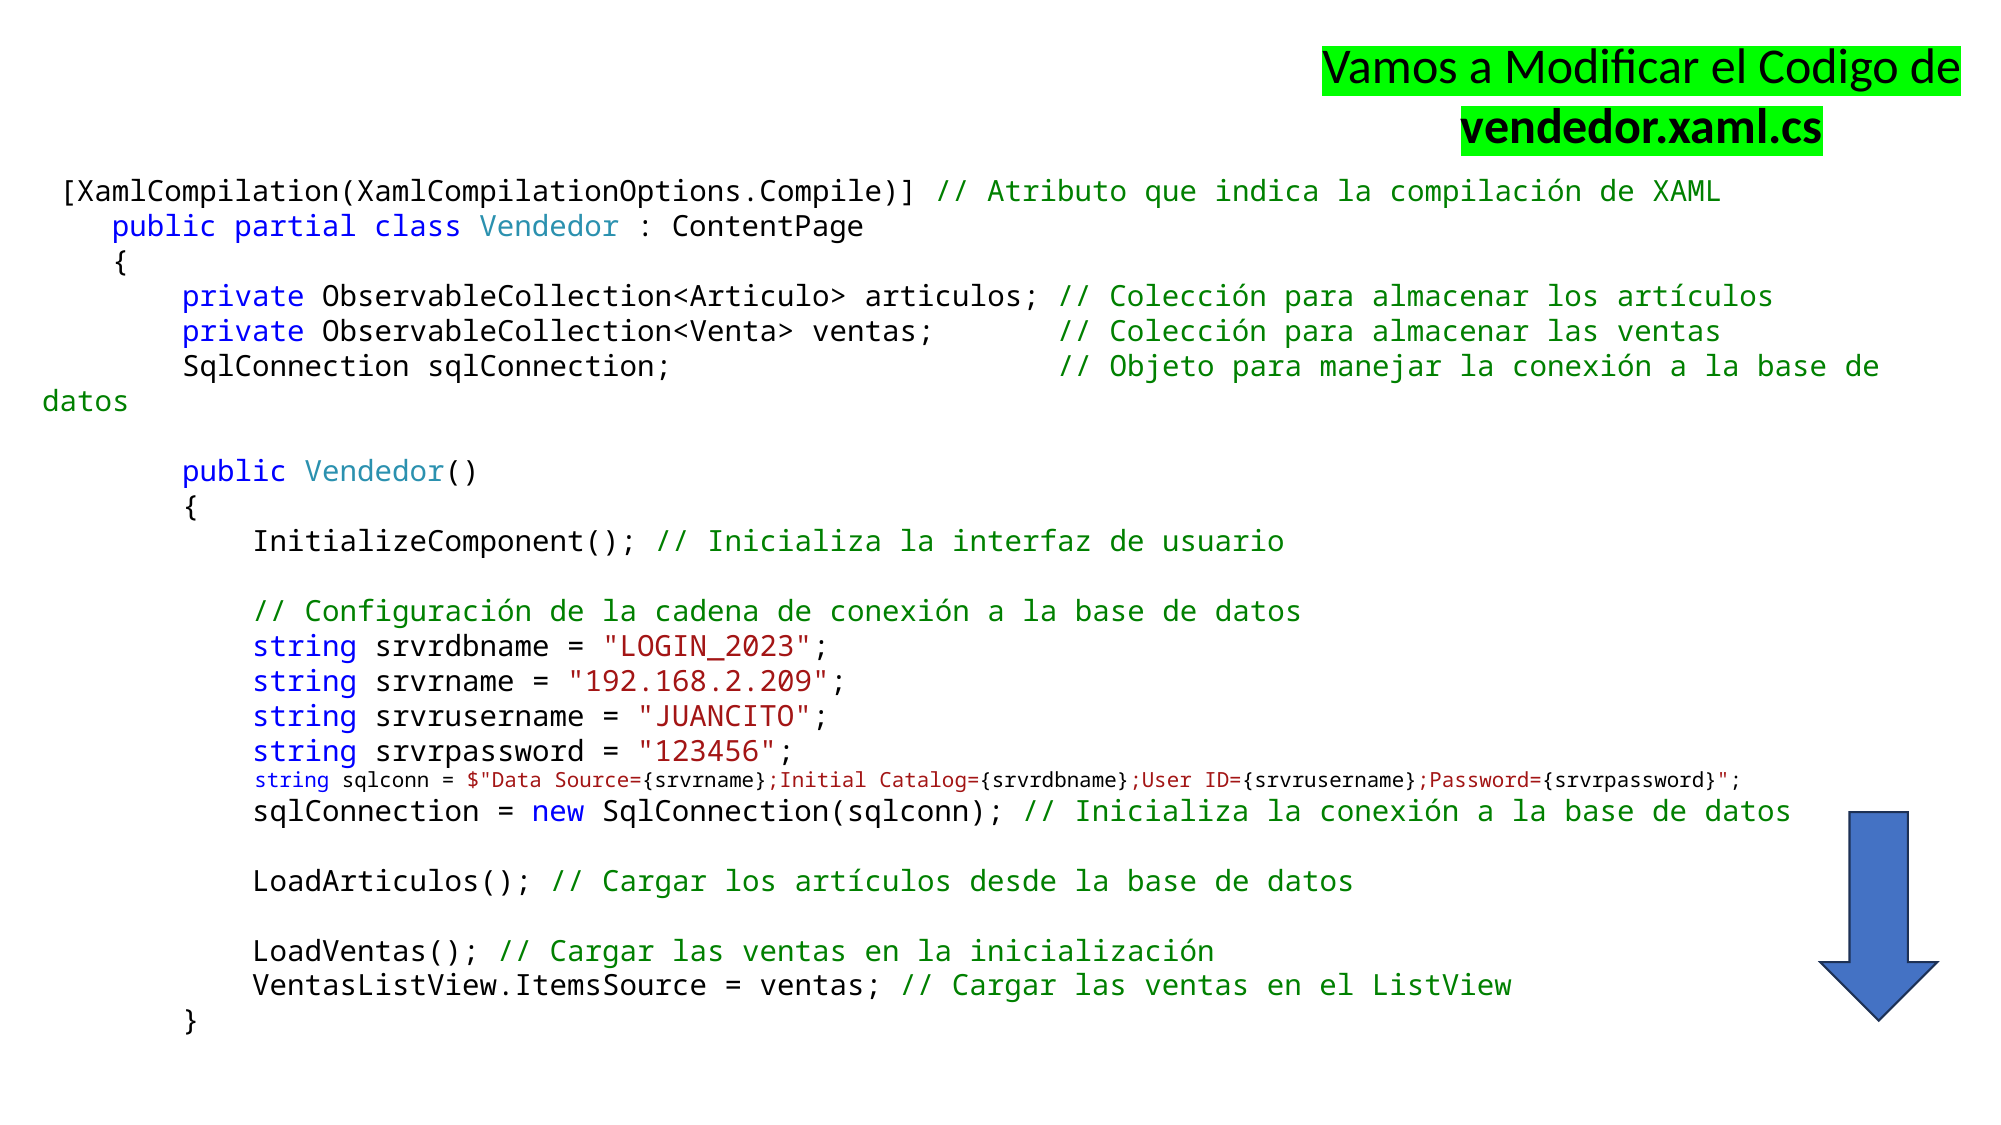

Vamos a Modificar el Codigo de vendedor.xaml.cs
 [XamlCompilation(XamlCompilationOptions.Compile)] // Atributo que indica la compilación de XAML
    public partial class Vendedor : ContentPage
    {
        private ObservableCollection<Articulo> articulos; // Colección para almacenar los artículos
        private ObservableCollection<Venta> ventas;       // Colección para almacenar las ventas
        SqlConnection sqlConnection;                      // Objeto para manejar la conexión a la base de datos

        public Vendedor()
        {
            InitializeComponent(); // Inicializa la interfaz de usuario

            // Configuración de la cadena de conexión a la base de datos
            string srvrdbname = "LOGIN_2023";
            string srvrname = "192.168.2.209";
            string srvrusername = "JUANCITO";
            string srvrpassword = "123456";
                 string sqlconn = $"Data Source={srvrname};Initial Catalog={srvrdbname};User ID={srvrusername};Password={srvrpassword}";
            sqlConnection = new SqlConnection(sqlconn); // Inicializa la conexión a la base de datos

            LoadArticulos(); // Cargar los artículos desde la base de datos

            LoadVentas(); // Cargar las ventas en la inicialización
            VentasListView.ItemsSource = ventas; // Cargar las ventas en el ListView
        }